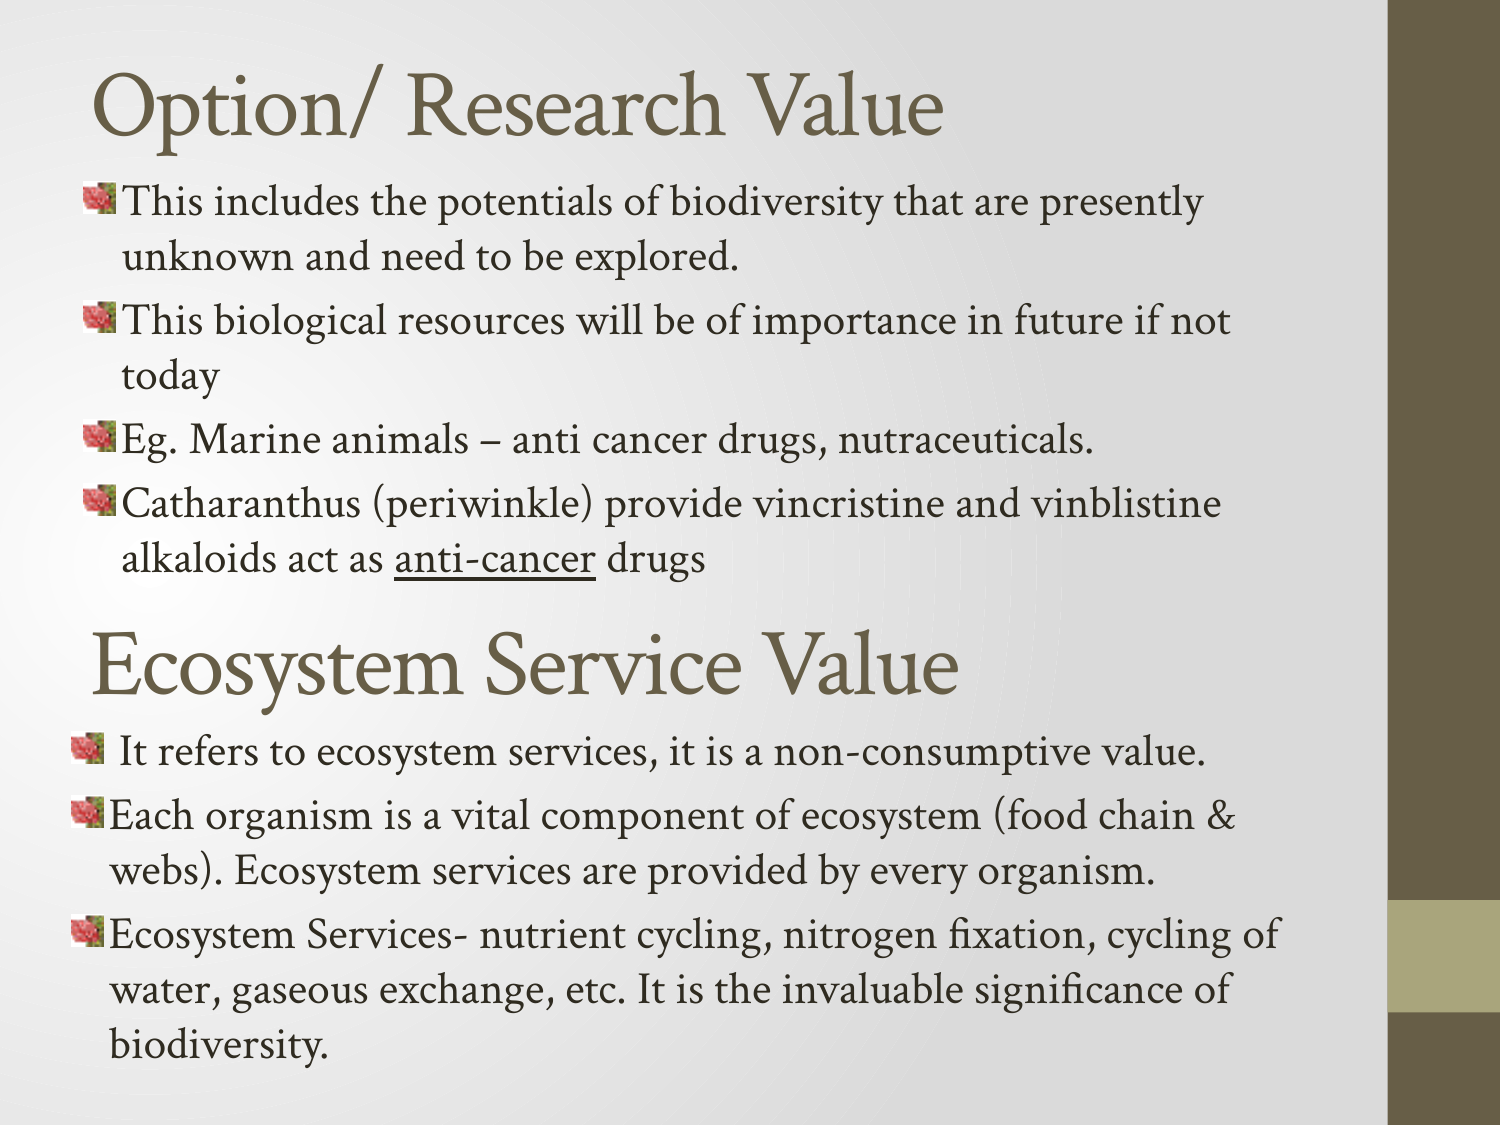

# Option/ Research Value
This includes the potentials of biodiversity that are presently unknown and need to be explored.
This biological resources will be of importance in future if not today
Eg. Marine animals – anti cancer drugs, nutraceuticals.
Catharanthus (periwinkle) provide vincristine and vinblistine alkaloids act as anti-cancer drugs

Ecosystem Service Value
 It refers to ecosystem services, it is a non-consumptive value.
Each organism is a vital component of ecosystem (food chain & webs). Ecosystem services are provided by every organism.
Ecosystem Services- nutrient cycling, nitrogen fixation, cycling of water, gaseous exchange, etc. It is the invaluable significance of biodiversity.